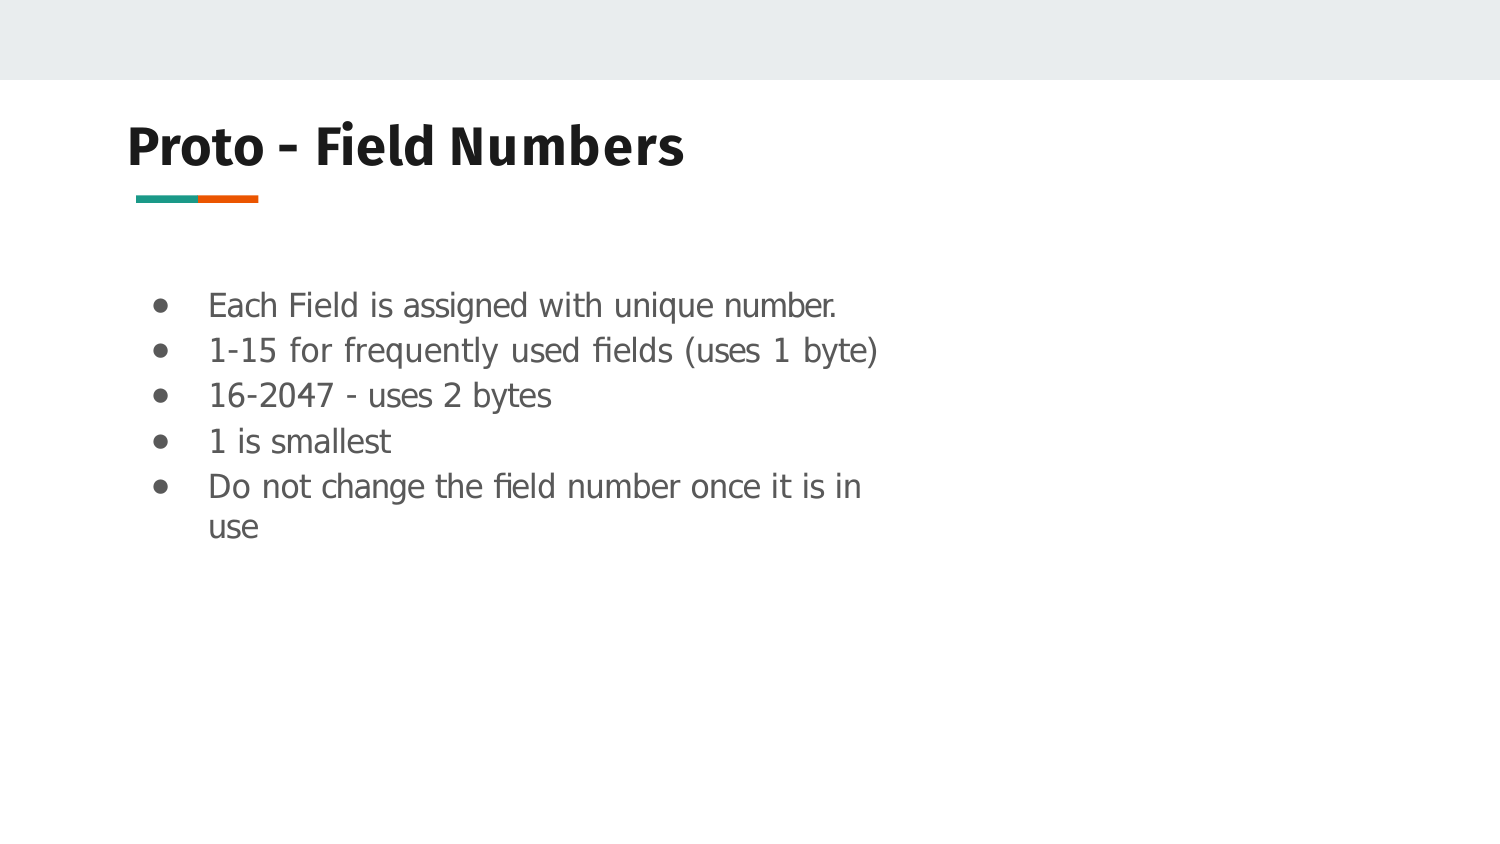

# Proto - Field Numbers
Each Field is assigned with unique number.
1-15 for frequently used ﬁelds (uses 1 byte)
16-2047 - uses 2 bytes
1 is smallest
Do not change the ﬁeld number once it is in use